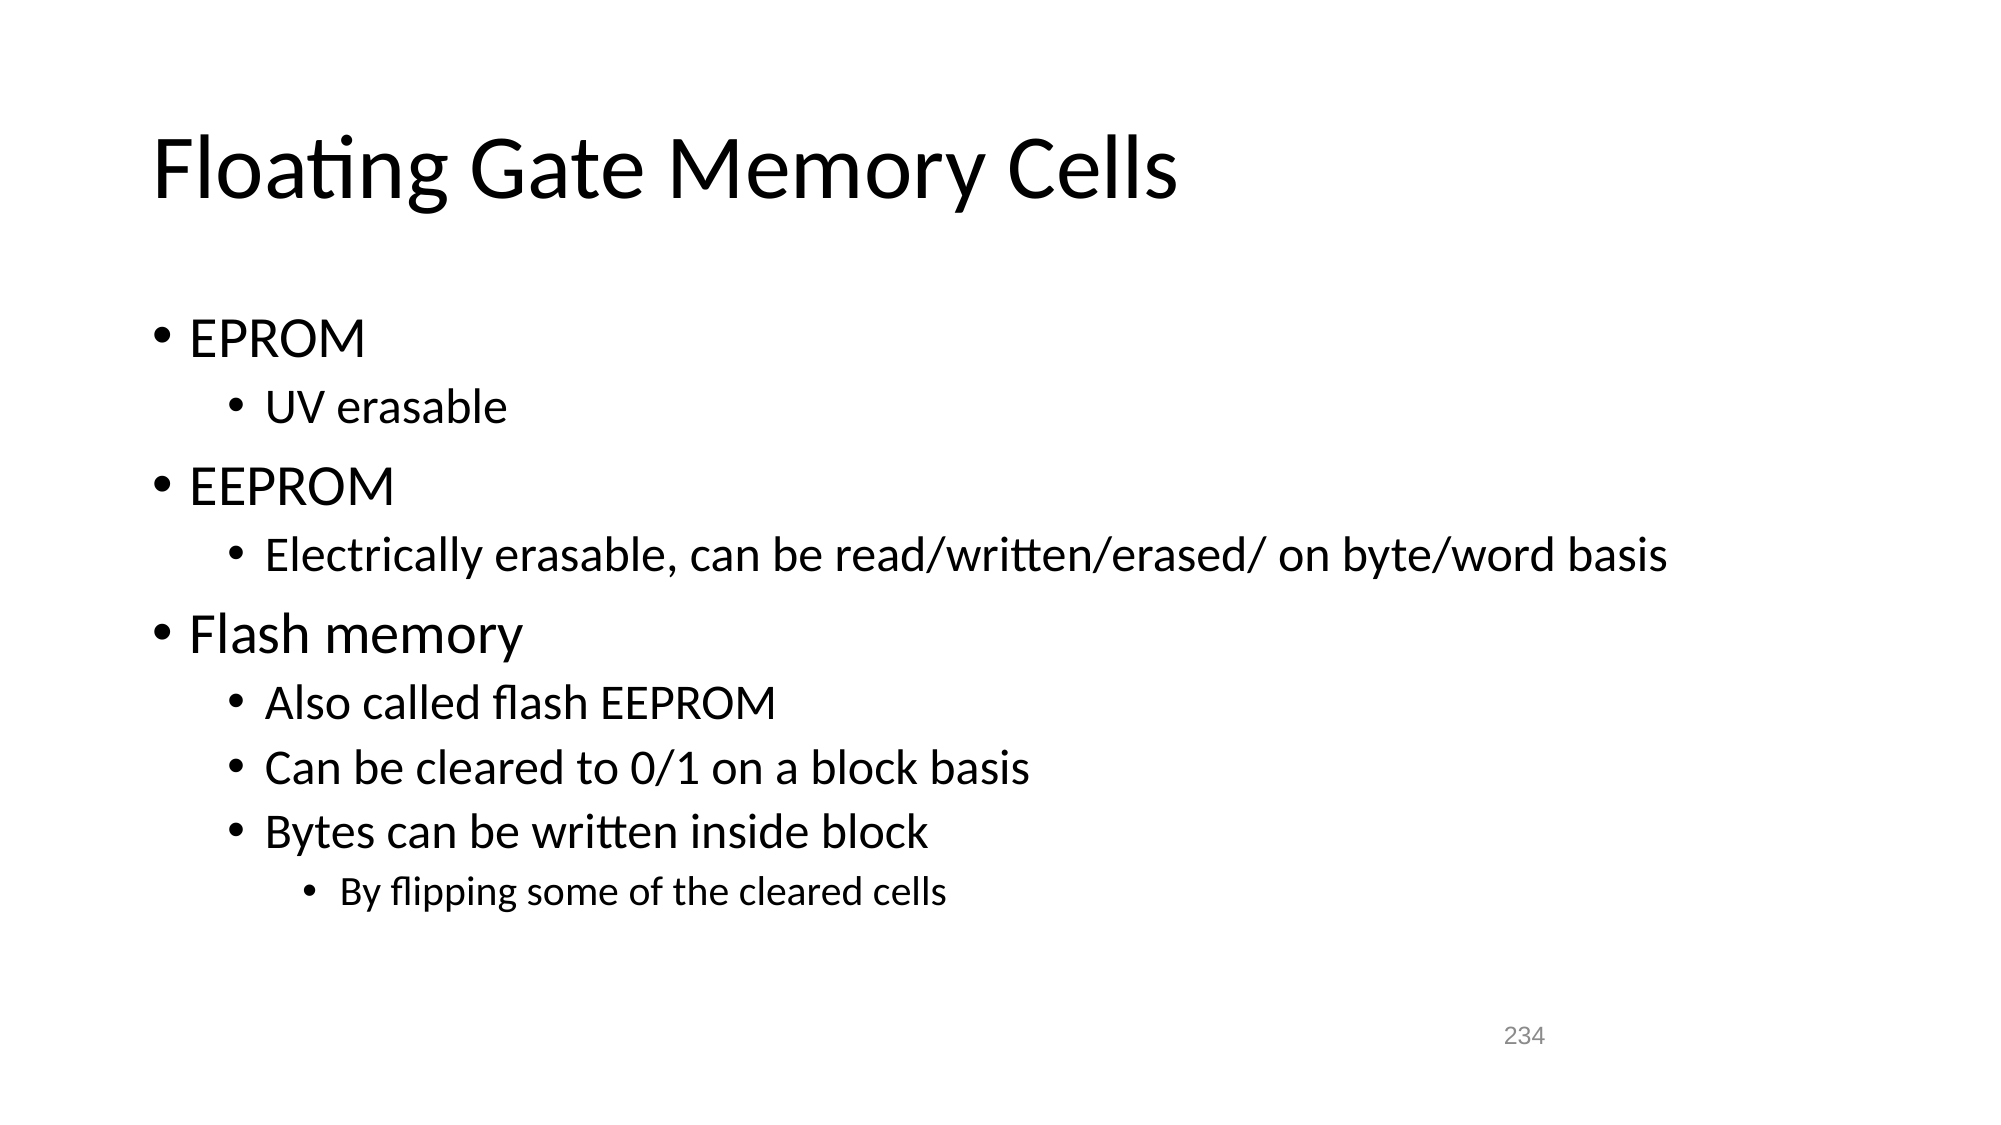

# Floating Gate Memory Cells
EPROM
UV erasable
EEPROM
Electrically erasable, can be read/written/erased/ on byte/word basis
Flash memory
Also called flash EEPROM
Can be cleared to 0/1 on a block basis
Bytes can be written inside block
By flipping some of the cleared cells
234